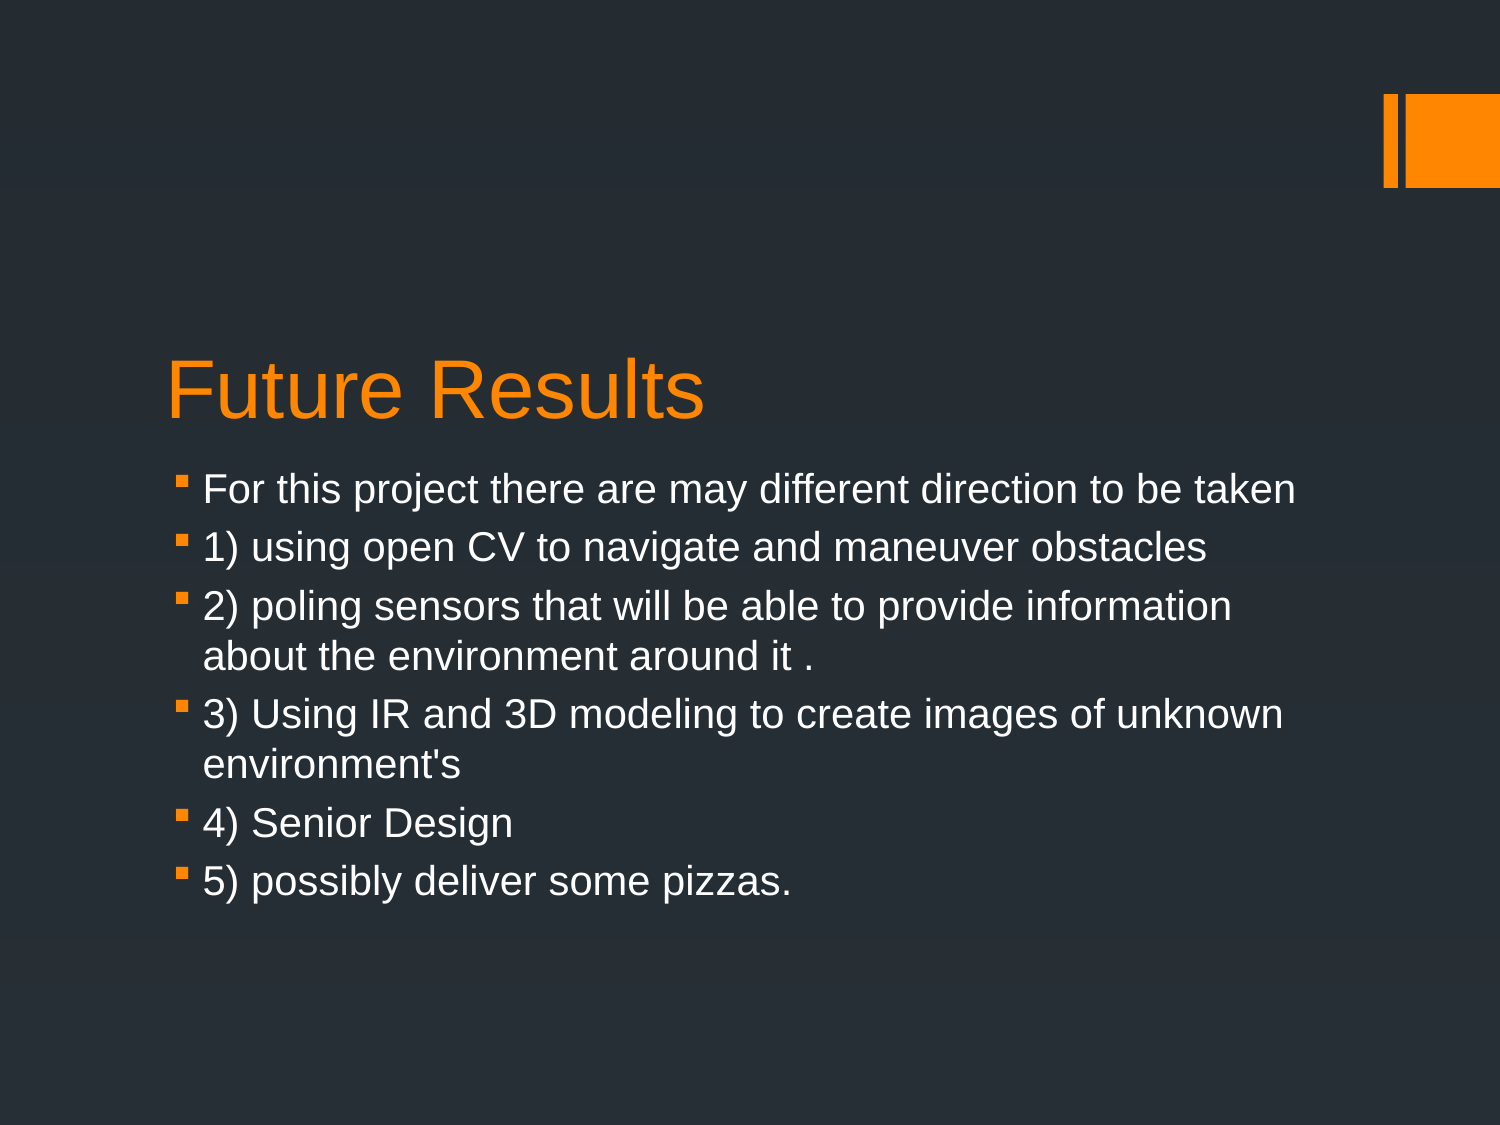

# Future Results
For this project there are may different direction to be taken
1) using open CV to navigate and maneuver obstacles
2) poling sensors that will be able to provide information about the environment around it .
3) Using IR and 3D modeling to create images of unknown environment's
4) Senior Design
5) possibly deliver some pizzas.